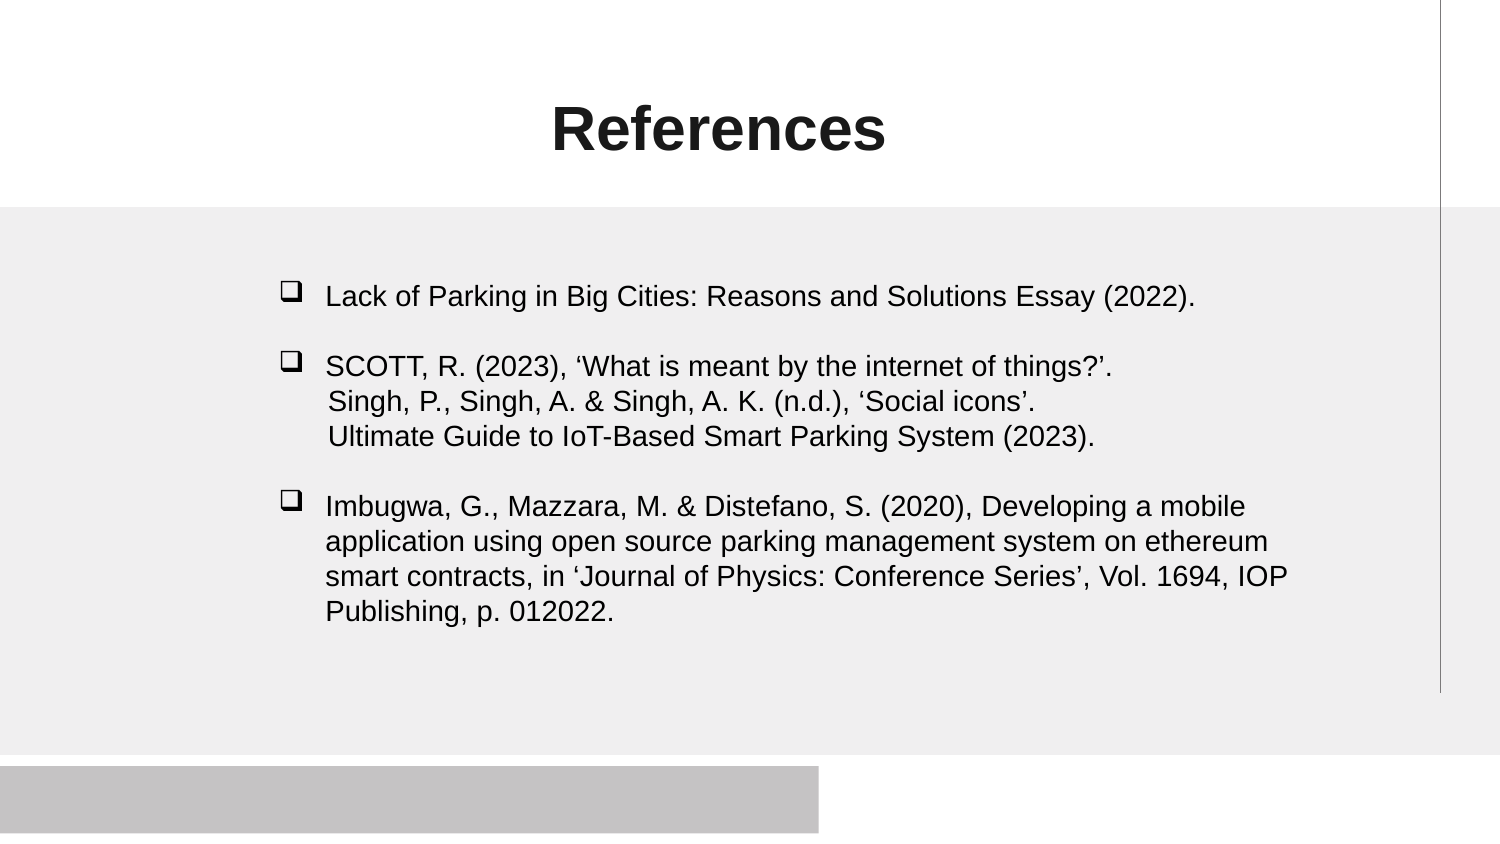

# References
Lack of Parking in Big Cities: Reasons and Solutions Essay (2022).

SCOTT, R. (2023), ‘What is meant by the internet of things?’.
      Singh, P., Singh, A. & Singh, A. K. (n.d.), ‘Social icons’.
      Ultimate Guide to IoT-Based Smart Parking System (2023).

Imbugwa, G., Mazzara, M. & Distefano, S. (2020), Developing a mobile application using open source parking management system on ethereum smart contracts, in ‘Journal of Physics: Conference Series’, Vol. 1694, IOP Publishing, p. 012022.